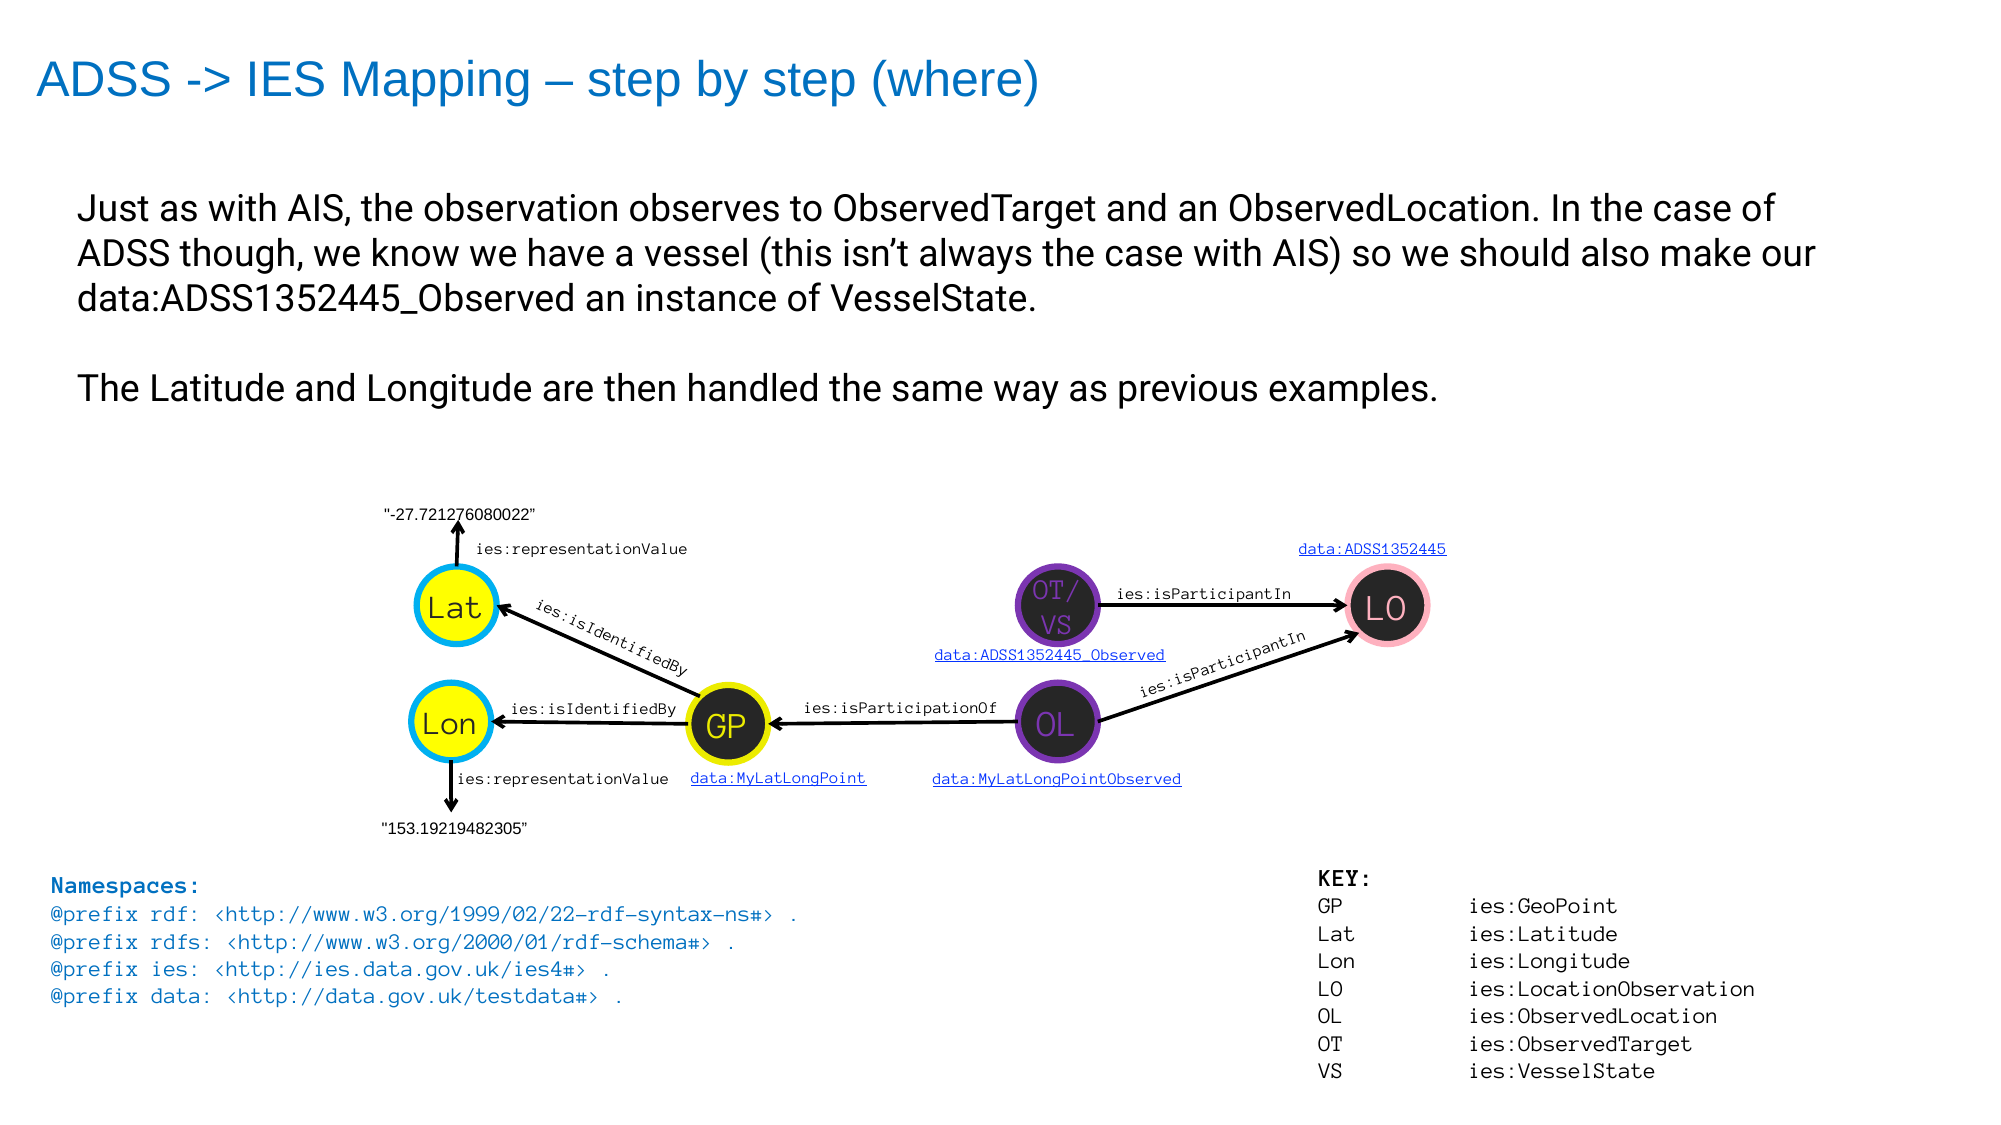

ADSS -> IES Mapping – step by step (where)
Just as with AIS, the observation observes to ObservedTarget and an ObservedLocation. In the case of ADSS though, we know we have a vessel (this isn’t always the case with AIS) so we should also make our data:ADSS1352445_Observed an instance of VesselState.

The Latitude and Longitude are then handled the same way as previous examples.
"-27.721276080022”
ies:representationValue
data:ADSS1352445
Lat
OT/VS
LO
ies:isParticipantIn
ies:isIdentifiedBy
data:ADSS1352445_Observed
ies:isParticipantIn
Lon
OL
GP
ies:isParticipationOf
ies:isIdentifiedBy
data:MyLatLongPoint
ies:representationValue
data:MyLatLongPointObserved
"153.19219482305”
KEY:
GP	ies:GeoPoint
Lat	ies:Latitude
Lon	ies:Longitude
LO	ies:LocationObservation
OL	ies:ObservedLocation
OT	ies:ObservedTarget
VS	ies:VesselState
Namespaces:
@prefix rdf: <http://www.w3.org/1999/02/22-rdf-syntax-ns#> .
@prefix rdfs: <http://www.w3.org/2000/01/rdf-schema#> .
@prefix ies: <http://ies.data.gov.uk/ies4#> .
@prefix data: <http://data.gov.uk/testdata#> .